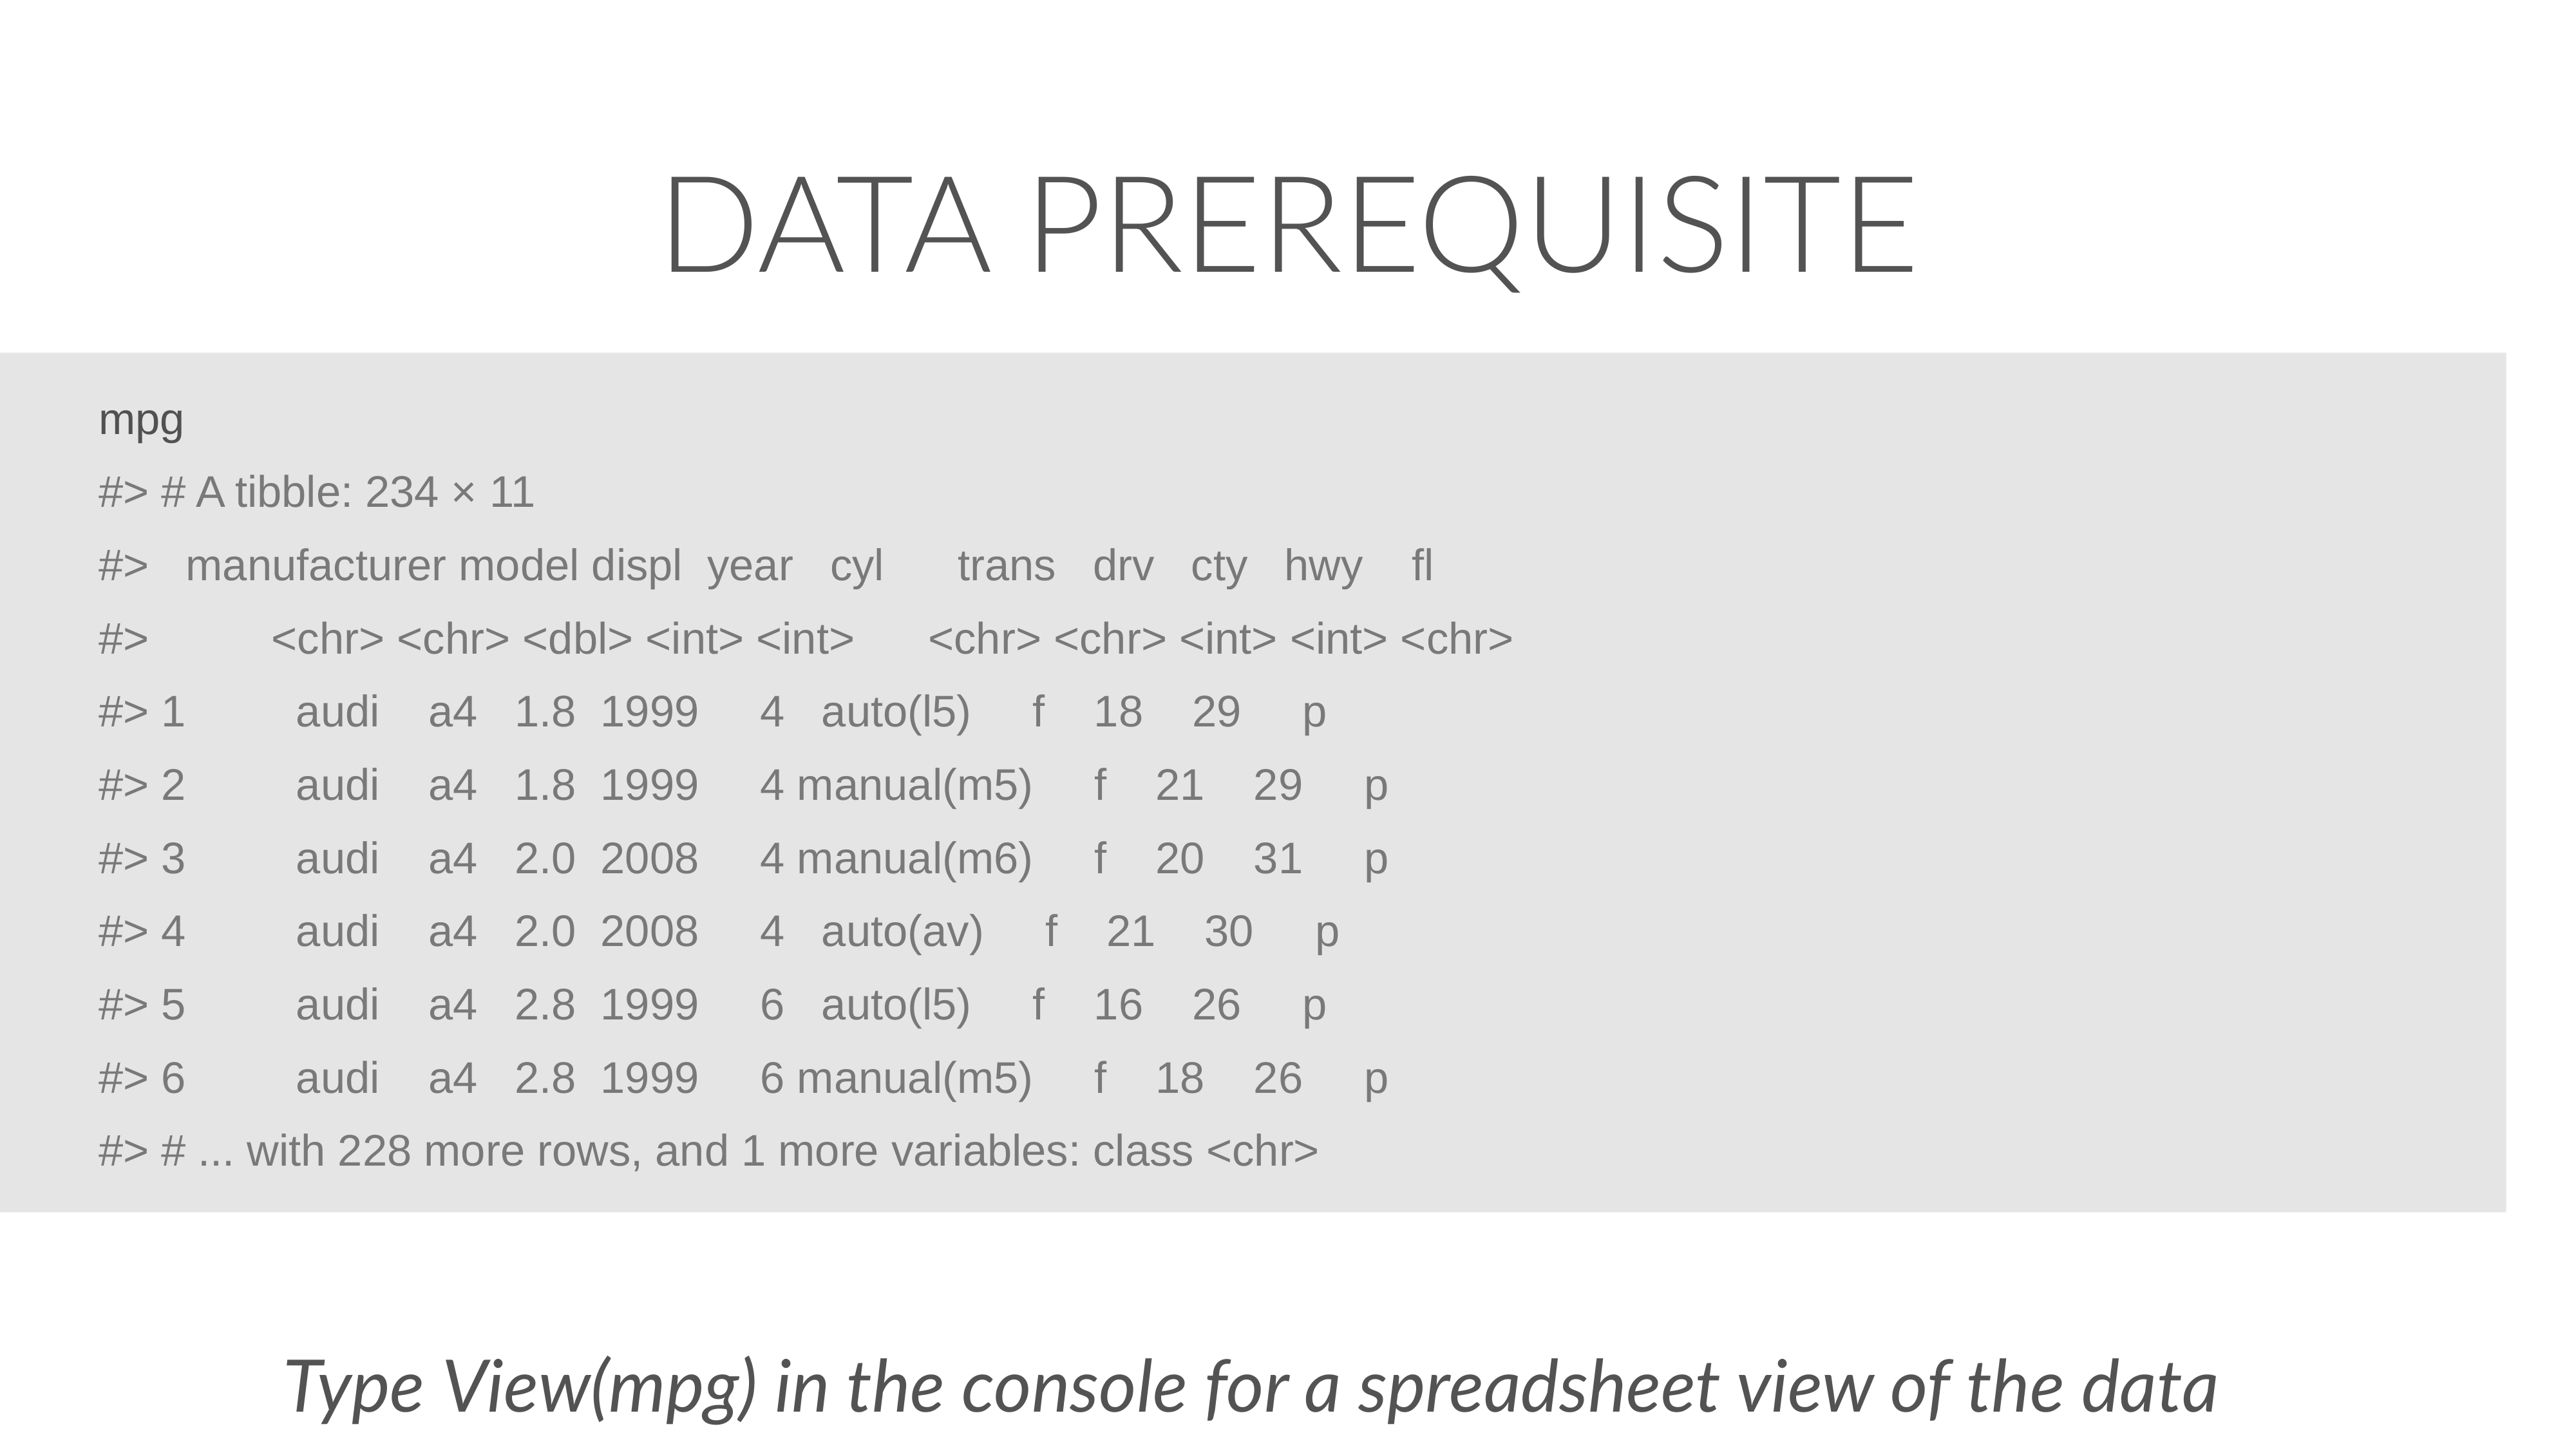

# data prerequisite
mpg
#> # A tibble: 234 × 11
#>   manufacturer model displ  year   cyl      trans   drv   cty   hwy    fl
#>          <chr> <chr> <dbl> <int> <int>      <chr> <chr> <int> <int> <chr>
#> 1         audi    a4   1.8  1999     4   auto(l5)     f    18    29     p
#> 2         audi    a4   1.8  1999     4 manual(m5)     f    21    29     p
#> 3         audi    a4   2.0  2008     4 manual(m6)     f    20    31     p
#> 4         audi    a4   2.0  2008     4   auto(av)     f    21    30     p
#> 5         audi    a4   2.8  1999     6   auto(l5)     f    16    26     p
#> 6         audi    a4   2.8  1999     6 manual(m5)     f    18    26     p
#> # ... with 228 more rows, and 1 more variables: class <chr>
Type View(mpg) in the console for a spreadsheet view of the data